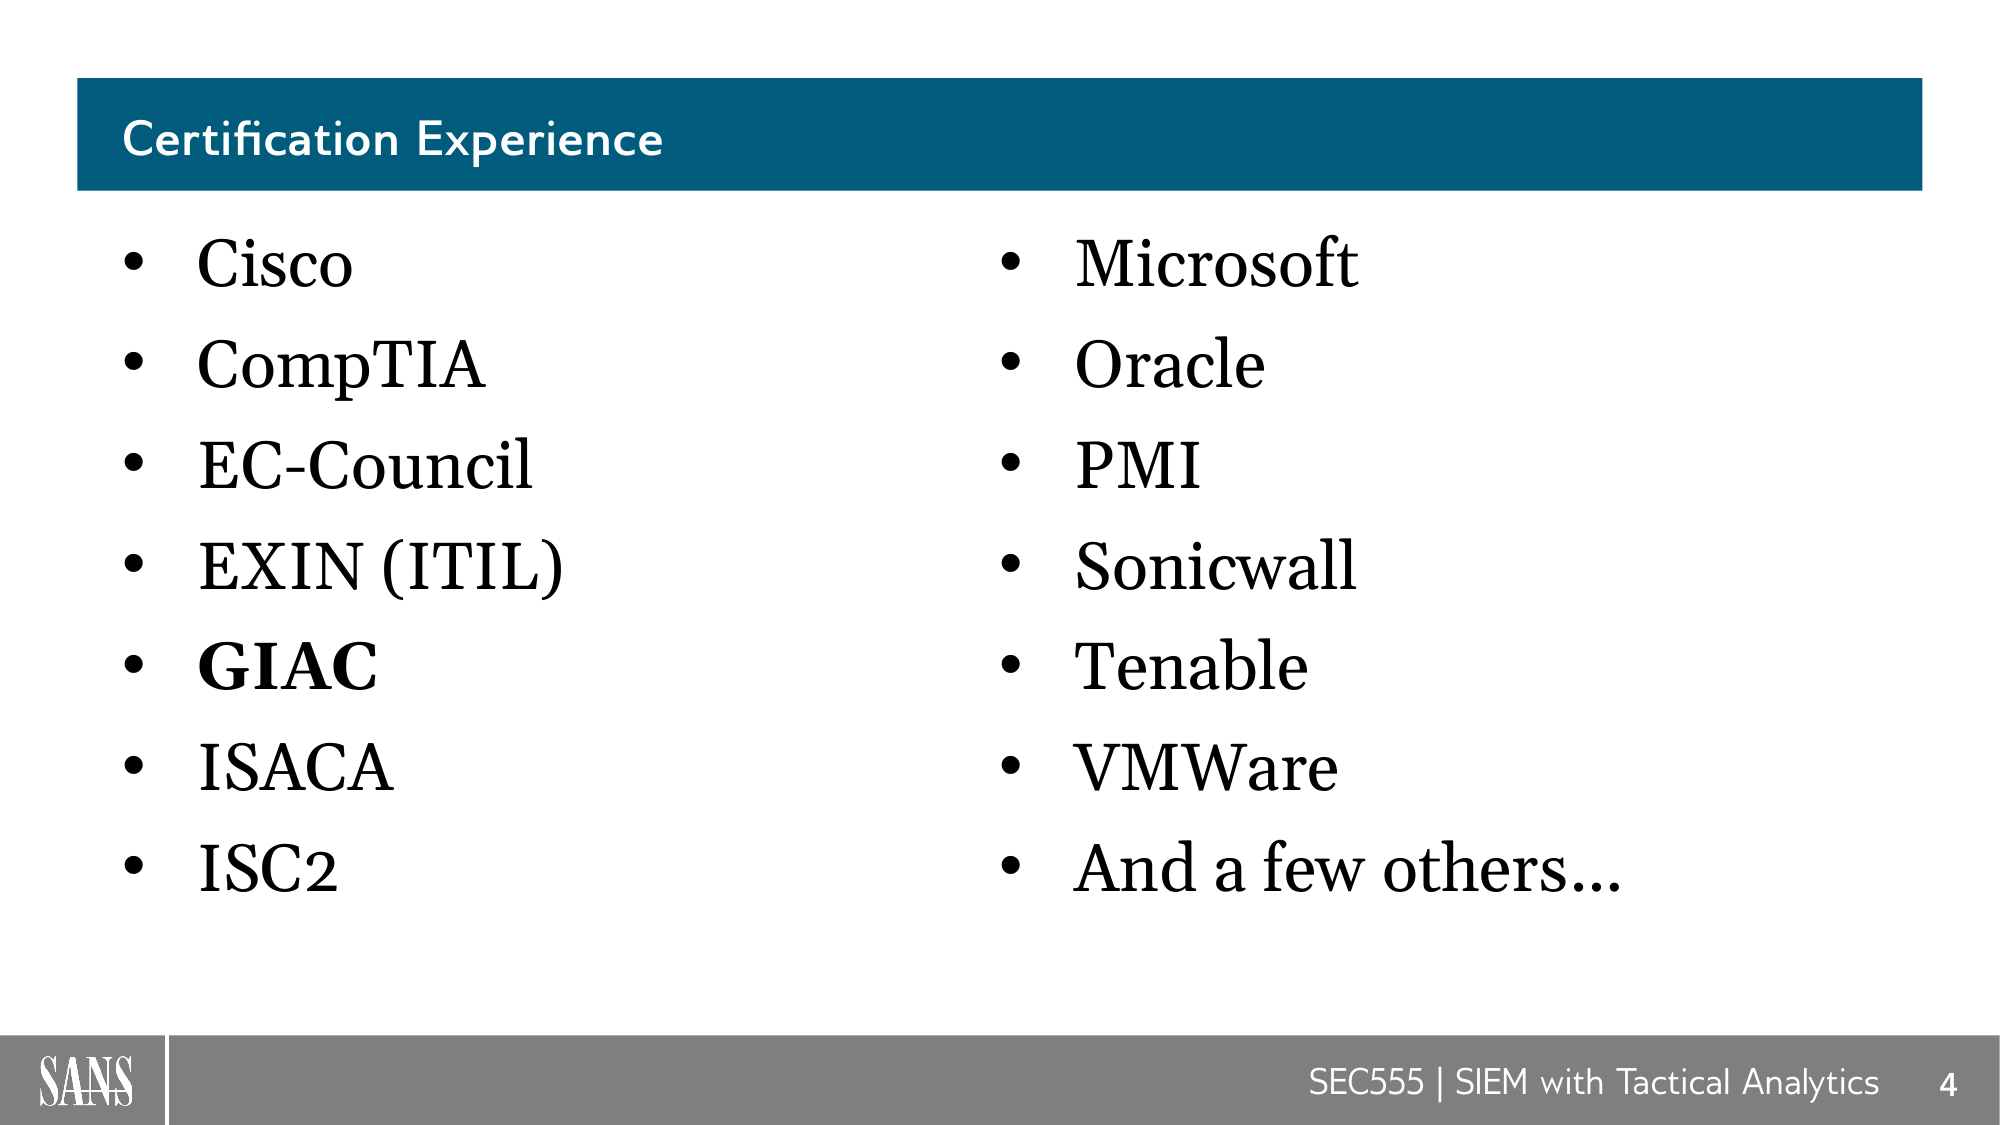

# Certification Experience
Cisco
CompTIA
EC-Council
EXIN (ITIL)
GIAC
ISACA
ISC2
Microsoft
Oracle
PMI
Sonicwall
Tenable
VMWare
And a few others…